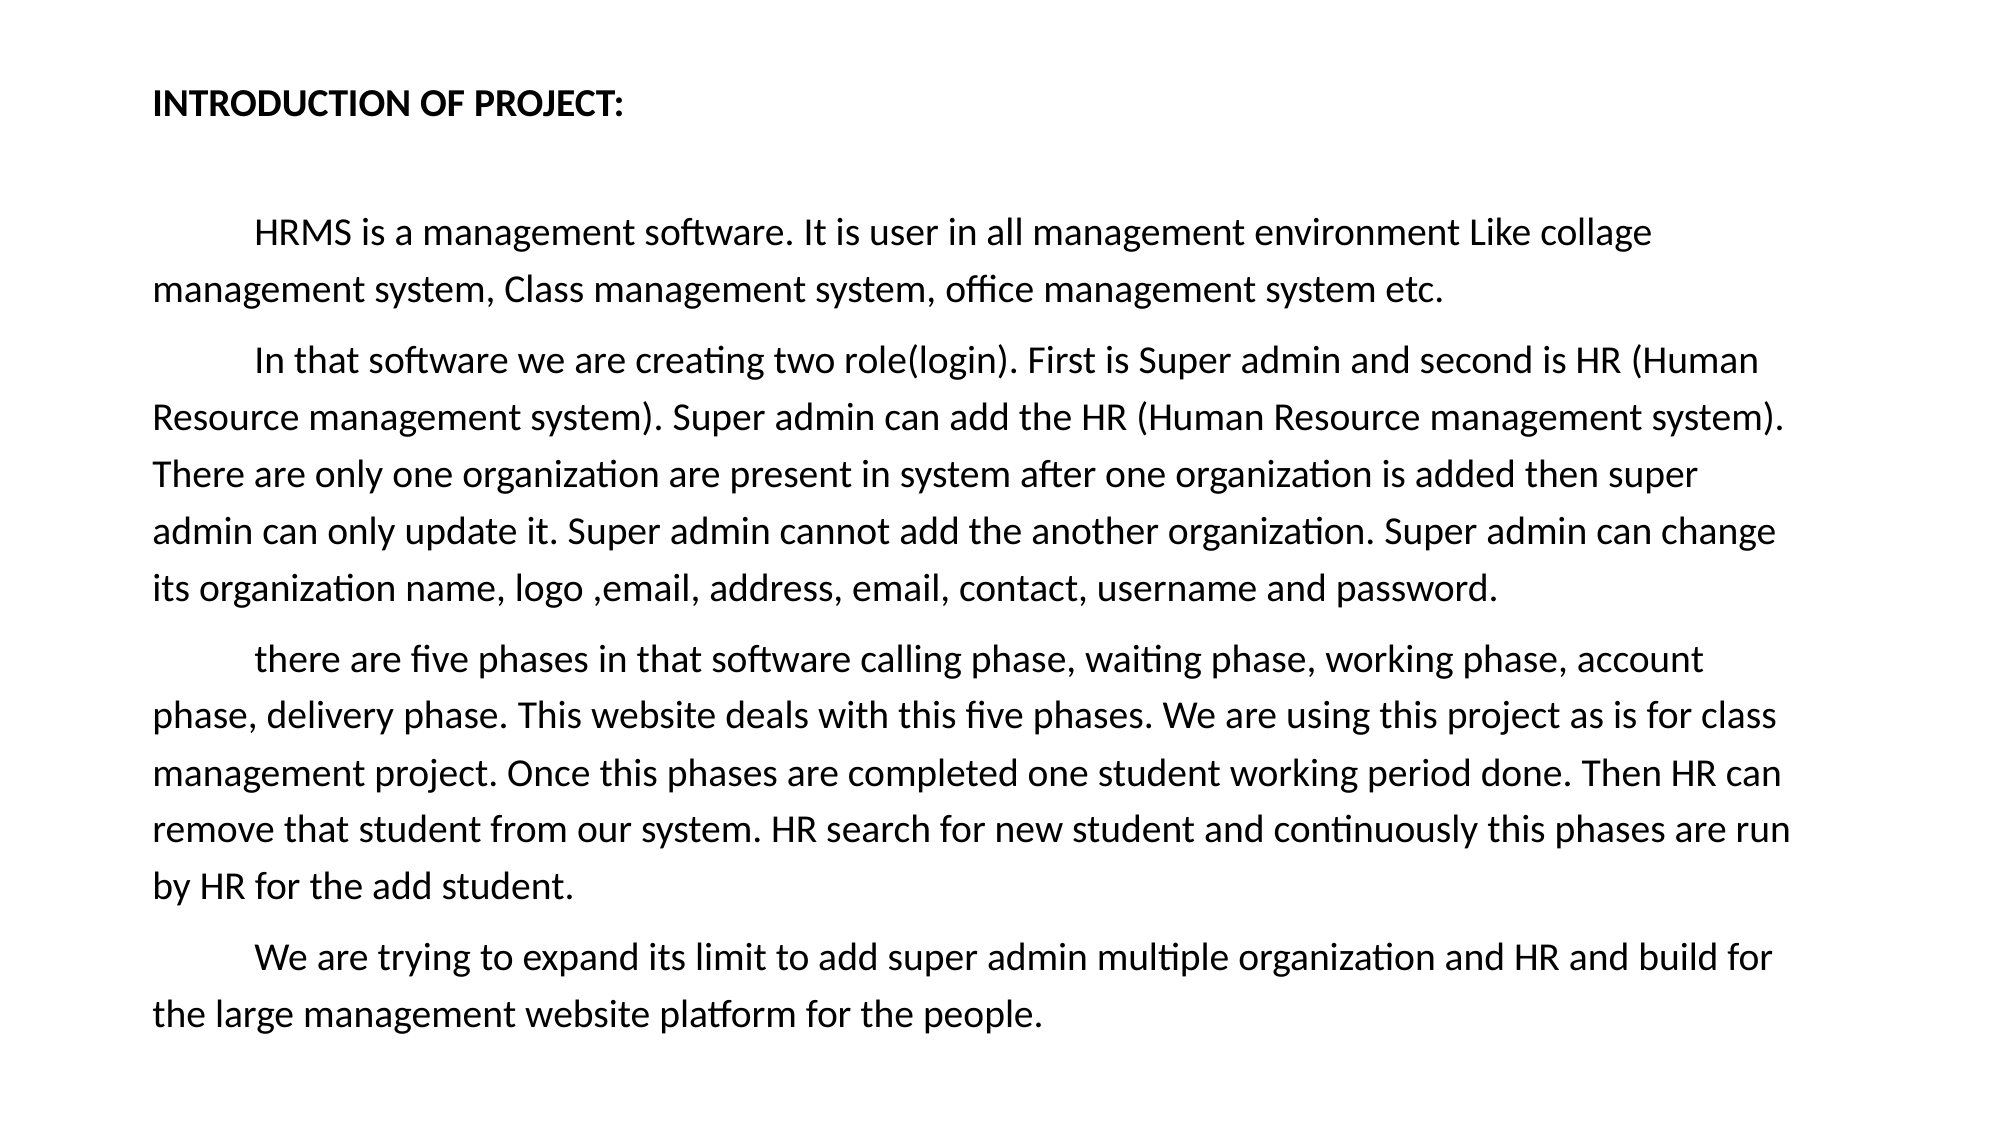

INTRODUCTION OF PROJECT:

	HRMS is a management software. It is user in all management environment Like collage management system, Class management system, office management system etc.
	In that software we are creating two role(login). First is Super admin and second is HR (Human Resource management system). Super admin can add the HR (Human Resource management system). There are only one organization are present in system after one organization is added then super admin can only update it. Super admin cannot add the another organization. Super admin can change its organization name, logo ,email, address, email, contact, username and password.
	there are five phases in that software calling phase, waiting phase, working phase, account phase, delivery phase. This website deals with this five phases. We are using this project as is for class management project. Once this phases are completed one student working period done. Then HR can remove that student from our system. HR search for new student and continuously this phases are run by HR for the add student.
	We are trying to expand its limit to add super admin multiple organization and HR and build for the large management website platform for the people.